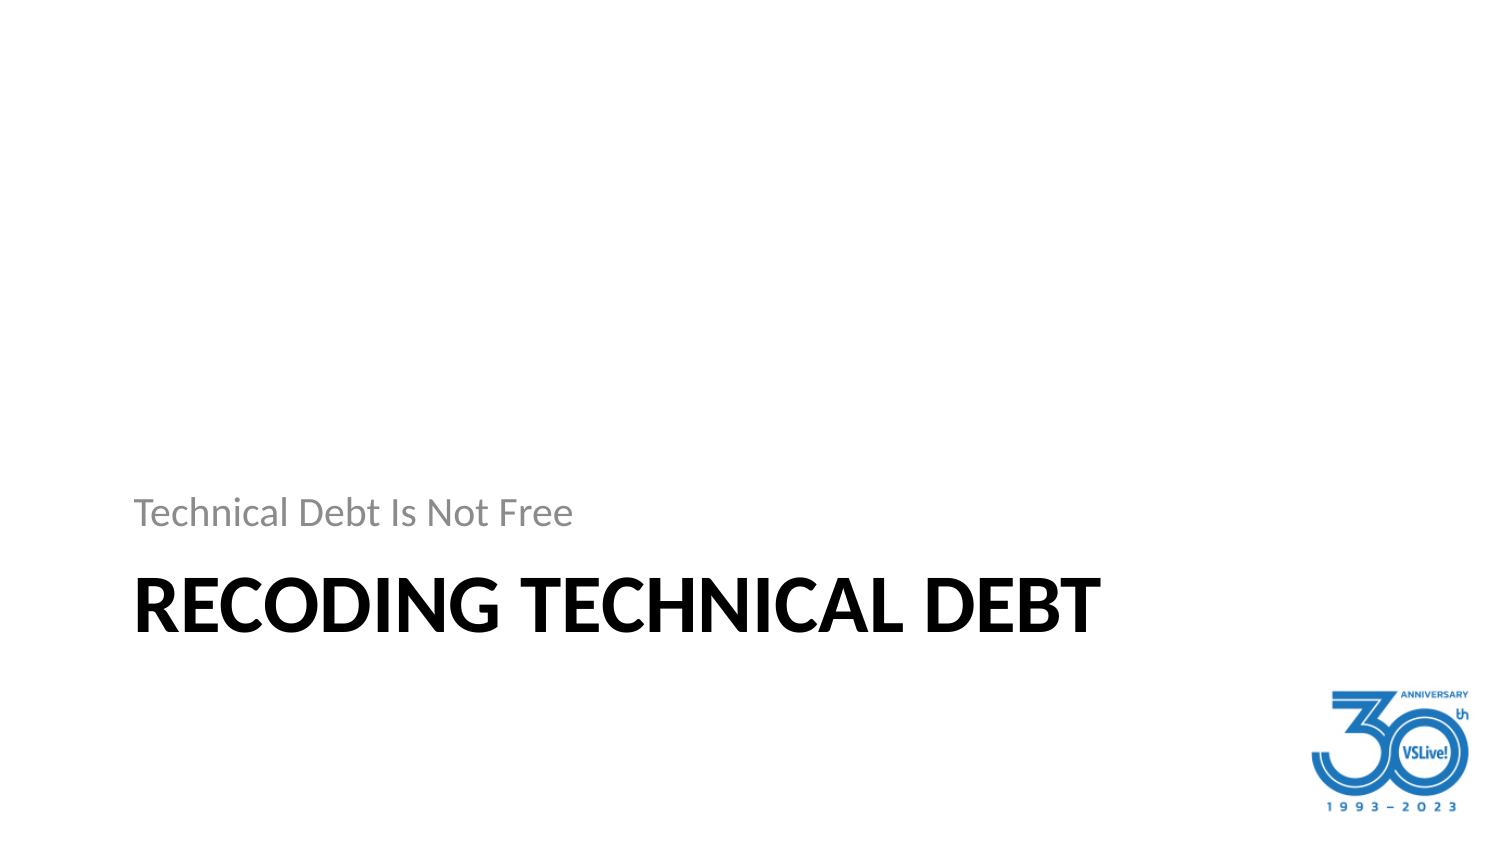

Technical Debt Is Not Free
# Recoding Technical Debt